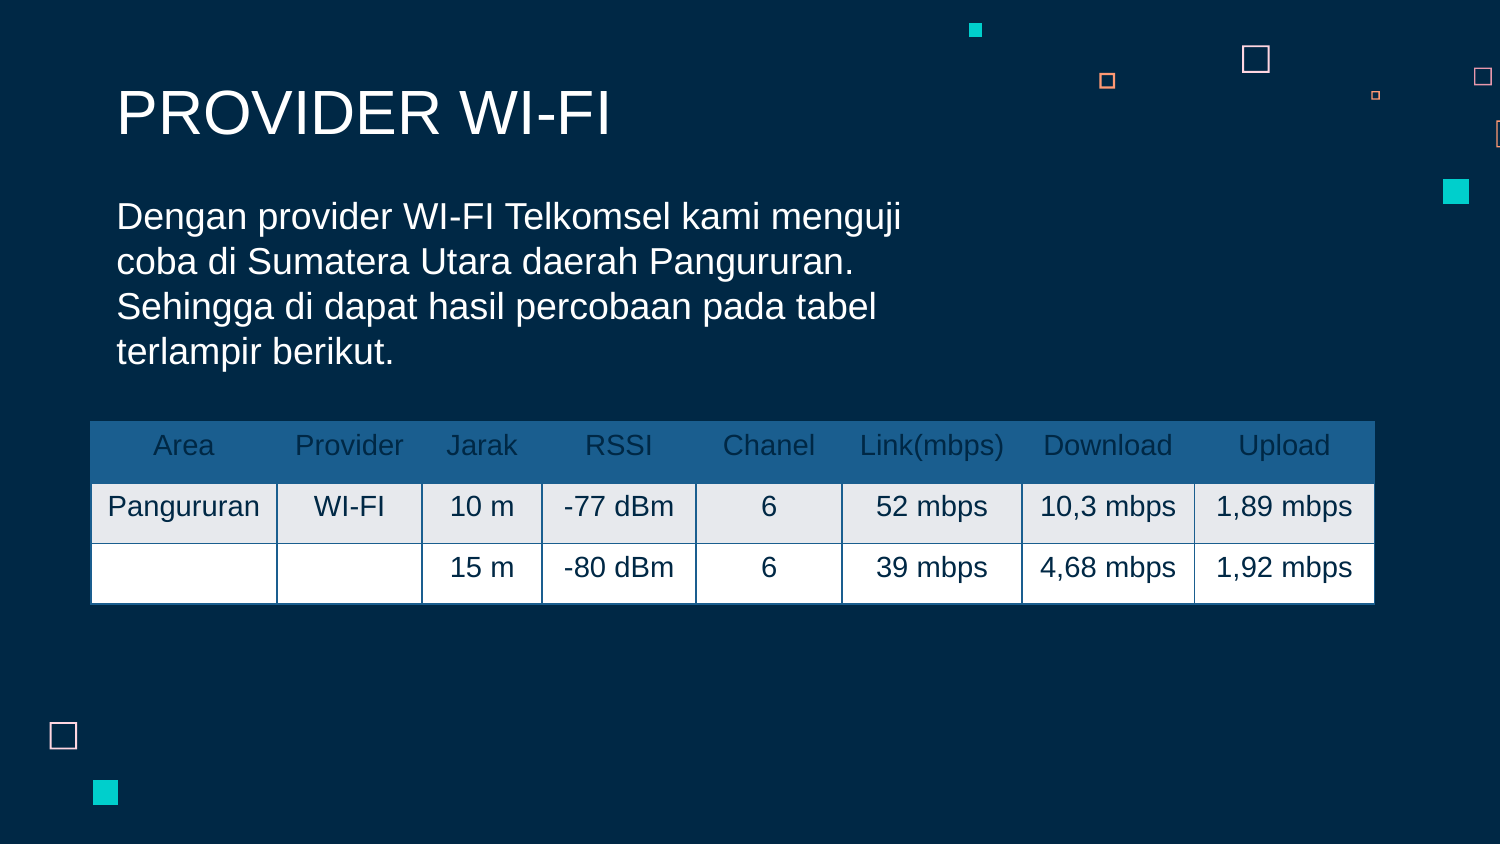

# PROVIDER WI-FI
Dengan provider WI-FI Telkomsel kami menguji coba di Sumatera Utara daerah Pangururan. Sehingga di dapat hasil percobaan pada tabel terlampir berikut.

| Area | Provider | Jarak | RSSI | Chanel | Link(mbps) | Download | Upload |
| --- | --- | --- | --- | --- | --- | --- | --- |
| Pangururan | WI-FI | 10 m | -77 dBm | 6 | 52 mbps | 10,3 mbps | 1,89 mbps |
|  |  | 15 m | -80 dBm | 6 | 39 mbps | 4,68 mbps | 1,92 mbps |